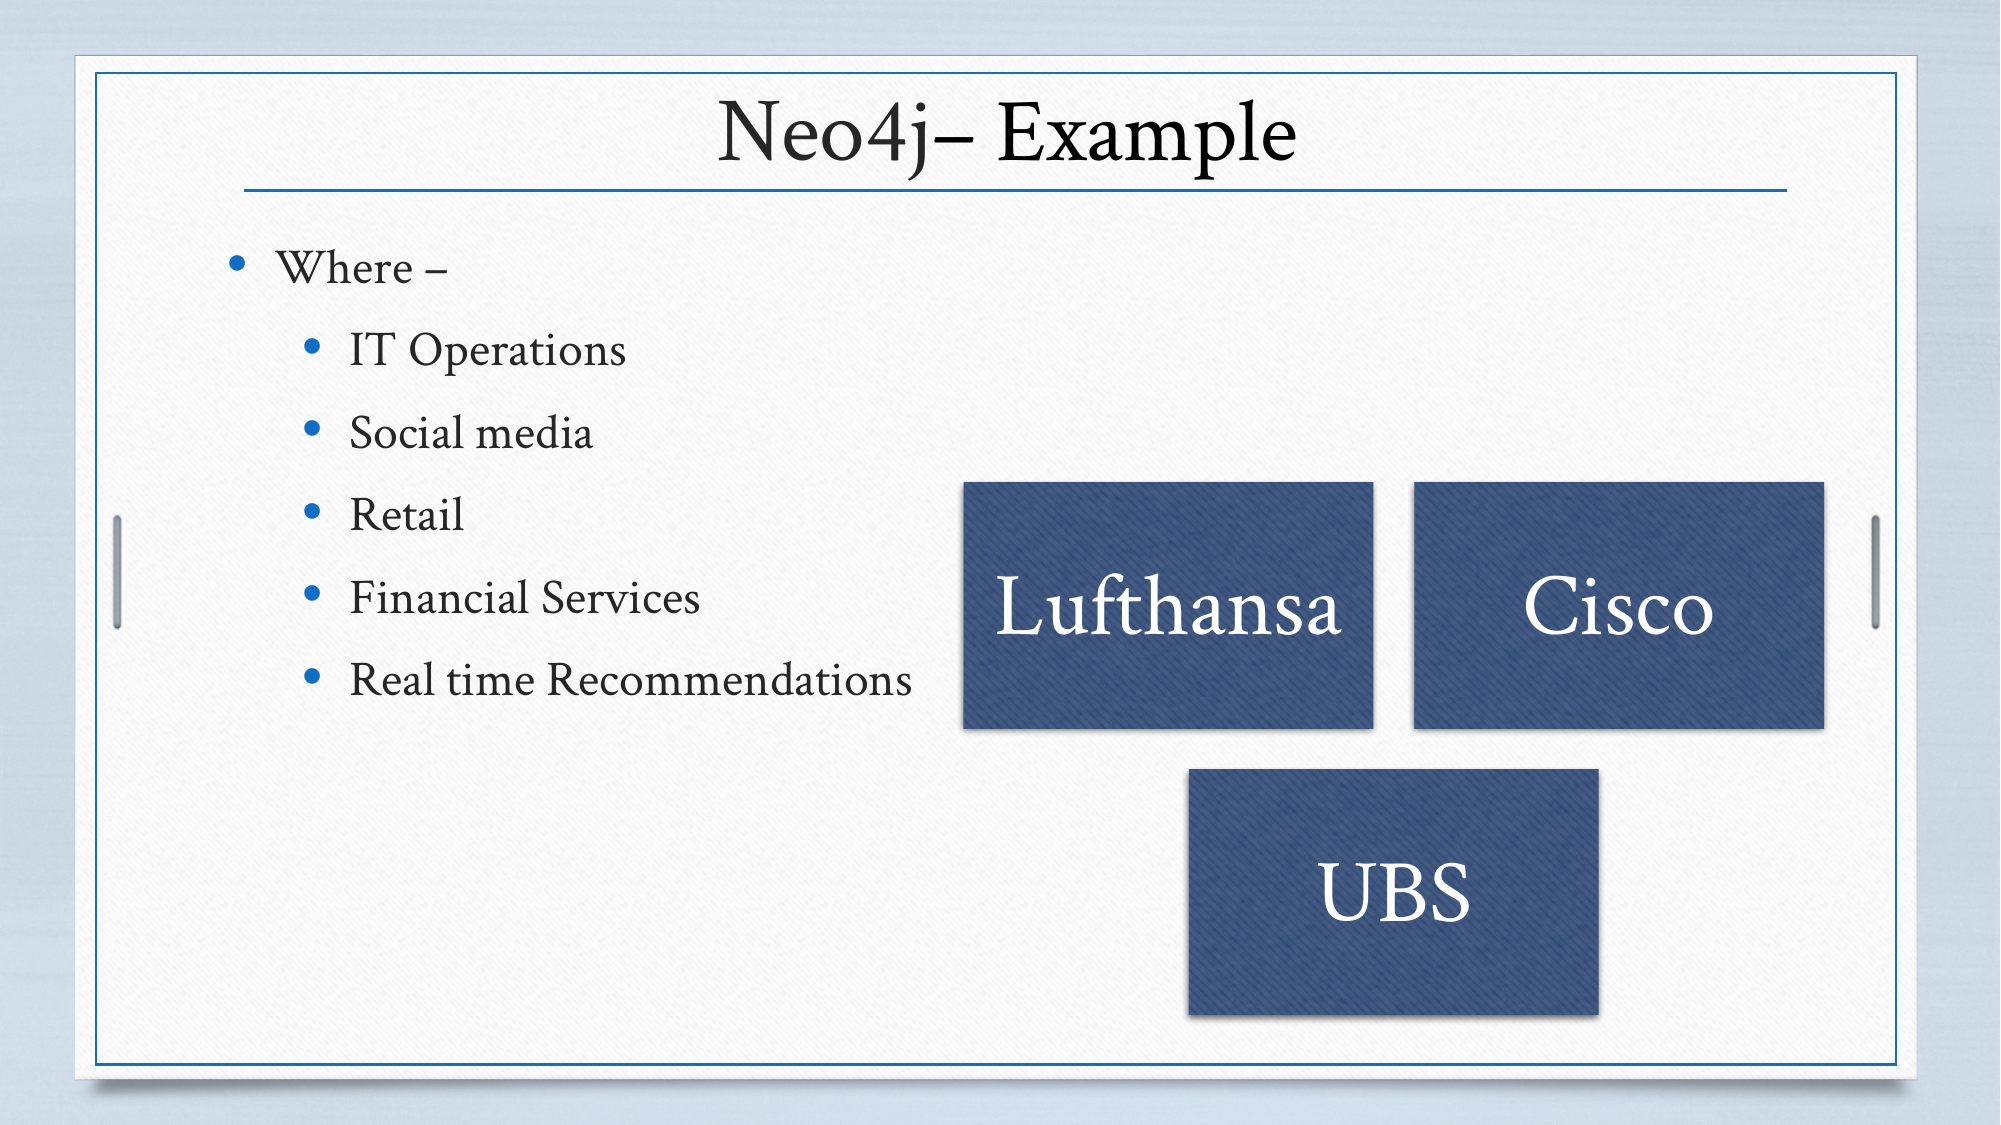

# Neo4j– Example

Where –
IT Operations
Social media
Retail
Financial Services
Real time Recommendations

Lufthansa
Cisco
UBS